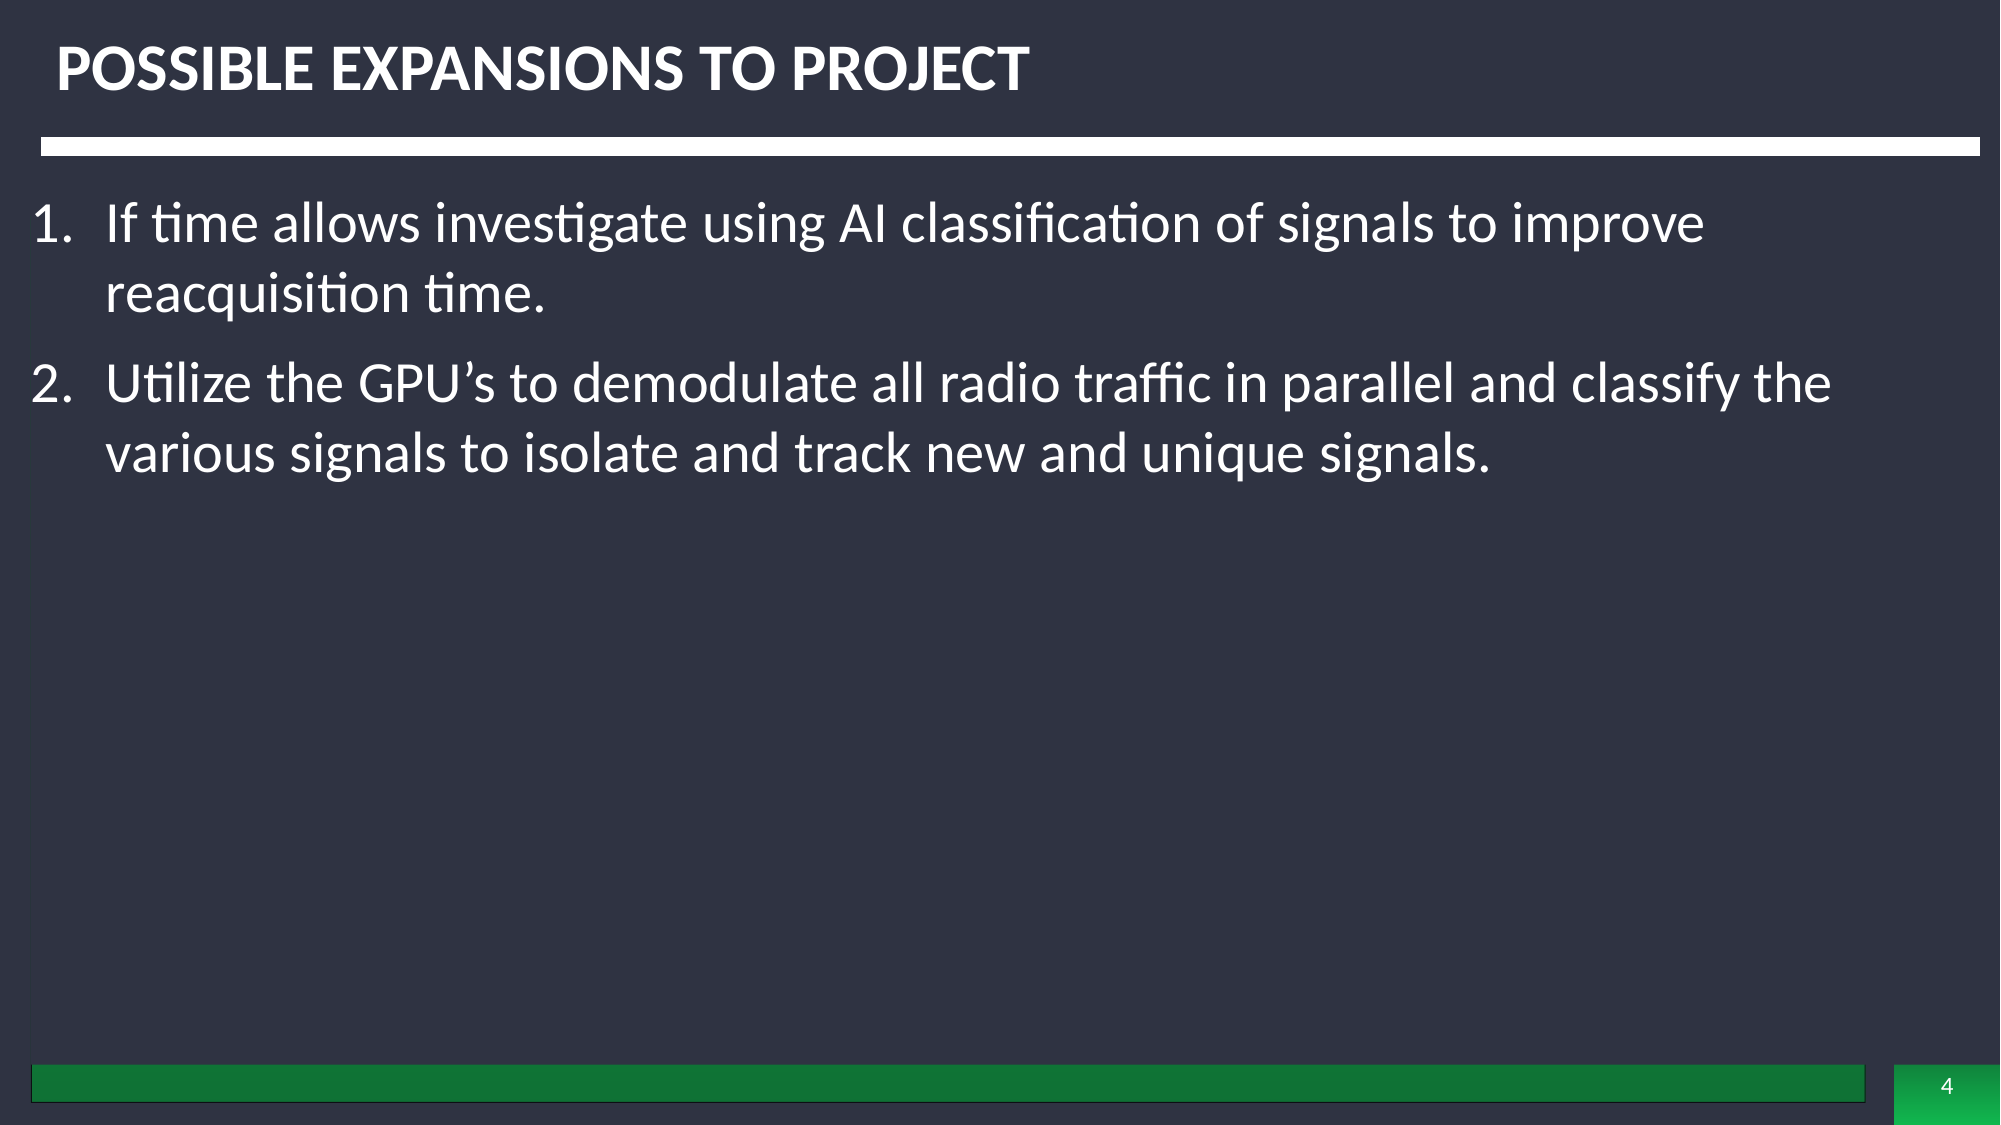

# Possible Expansions to Project
If time allows investigate using AI classification of signals to improve reacquisition time.
Utilize the GPU’s to demodulate all radio traffic in parallel and classify the various signals to isolate and track new and unique signals.
4